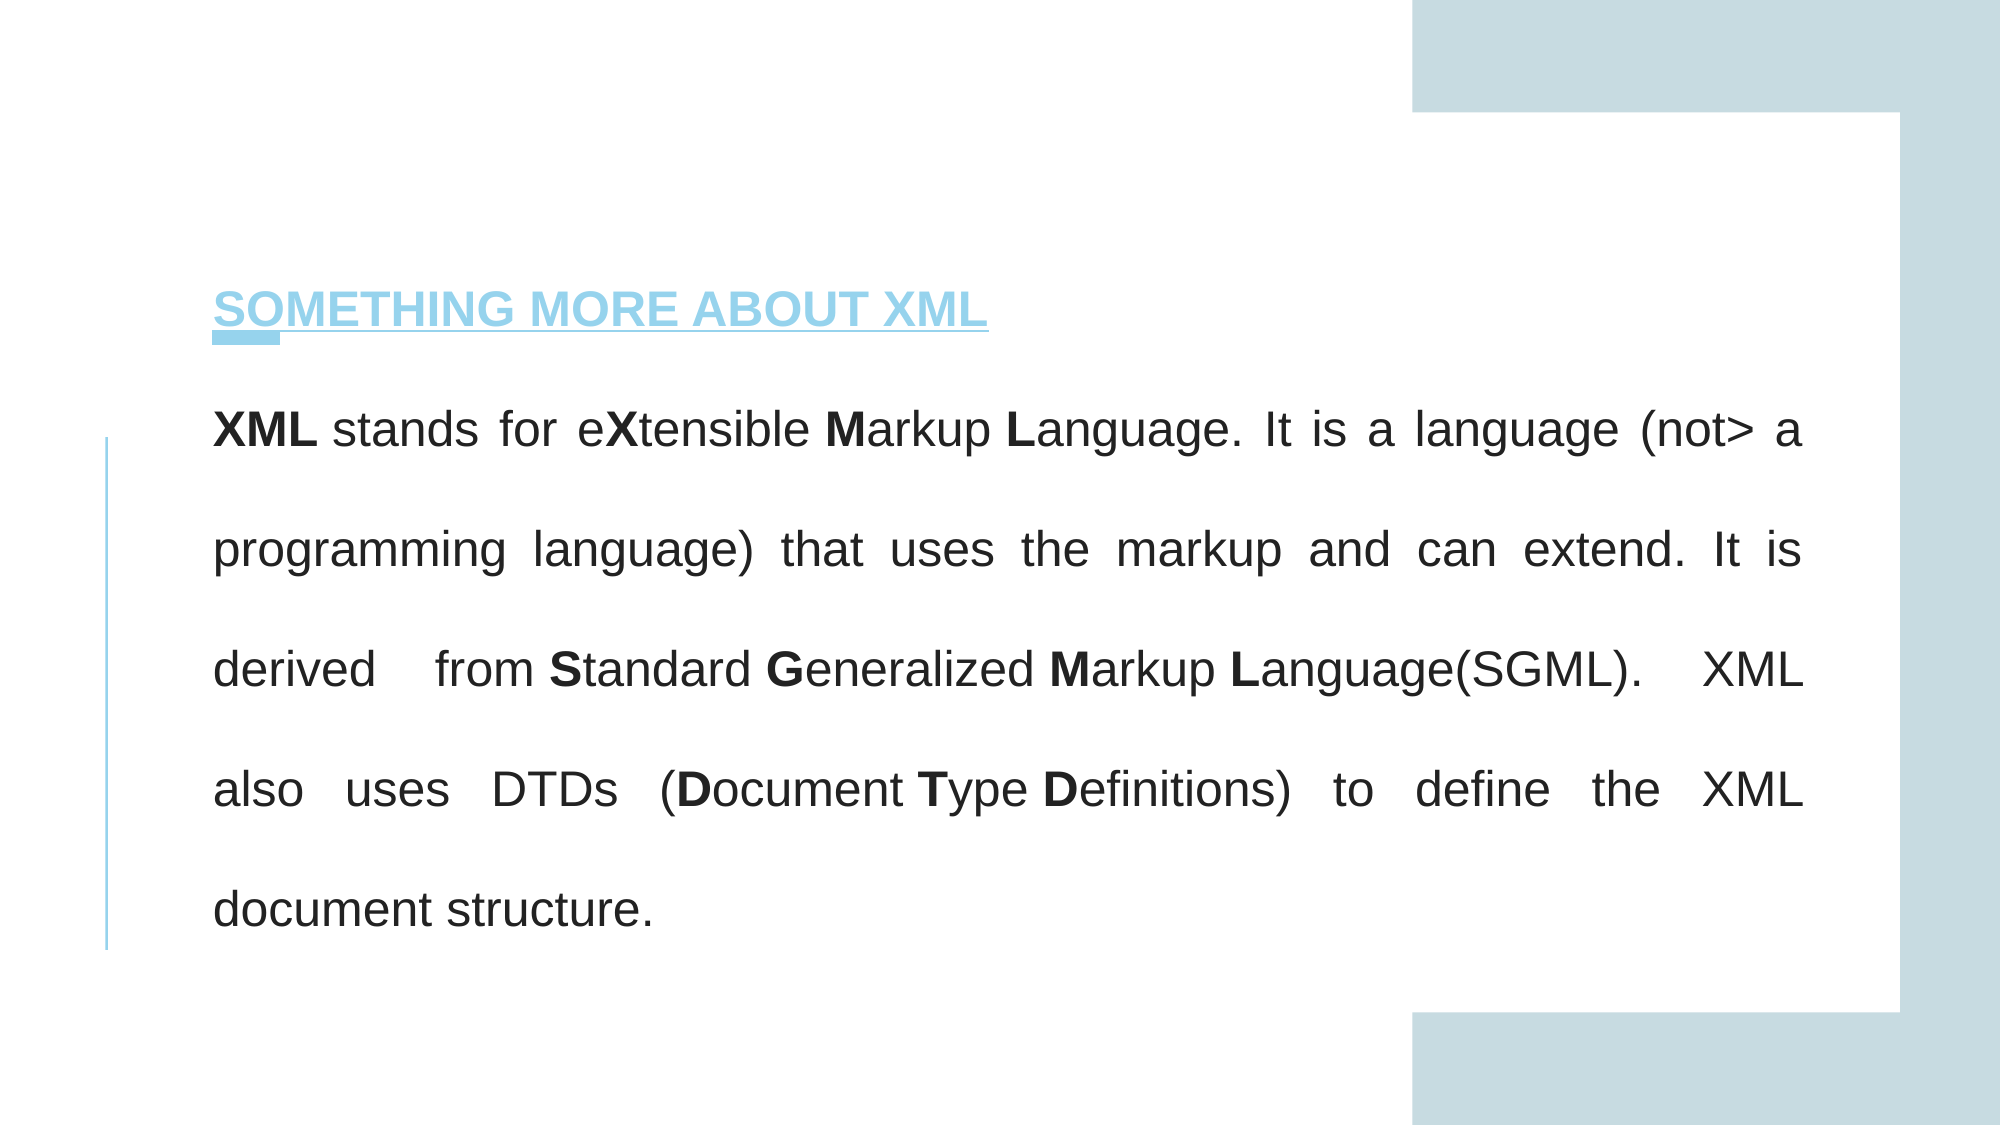

SOMETHING MORE ABOUT XML
XML stands for eXtensible Markup Language. It is a language (not> a programming language) that uses the markup and can extend. It is derived from Standard Generalized Markup Language(SGML). XML also uses DTDs (Document Type Definitions) to define the XML document structure.